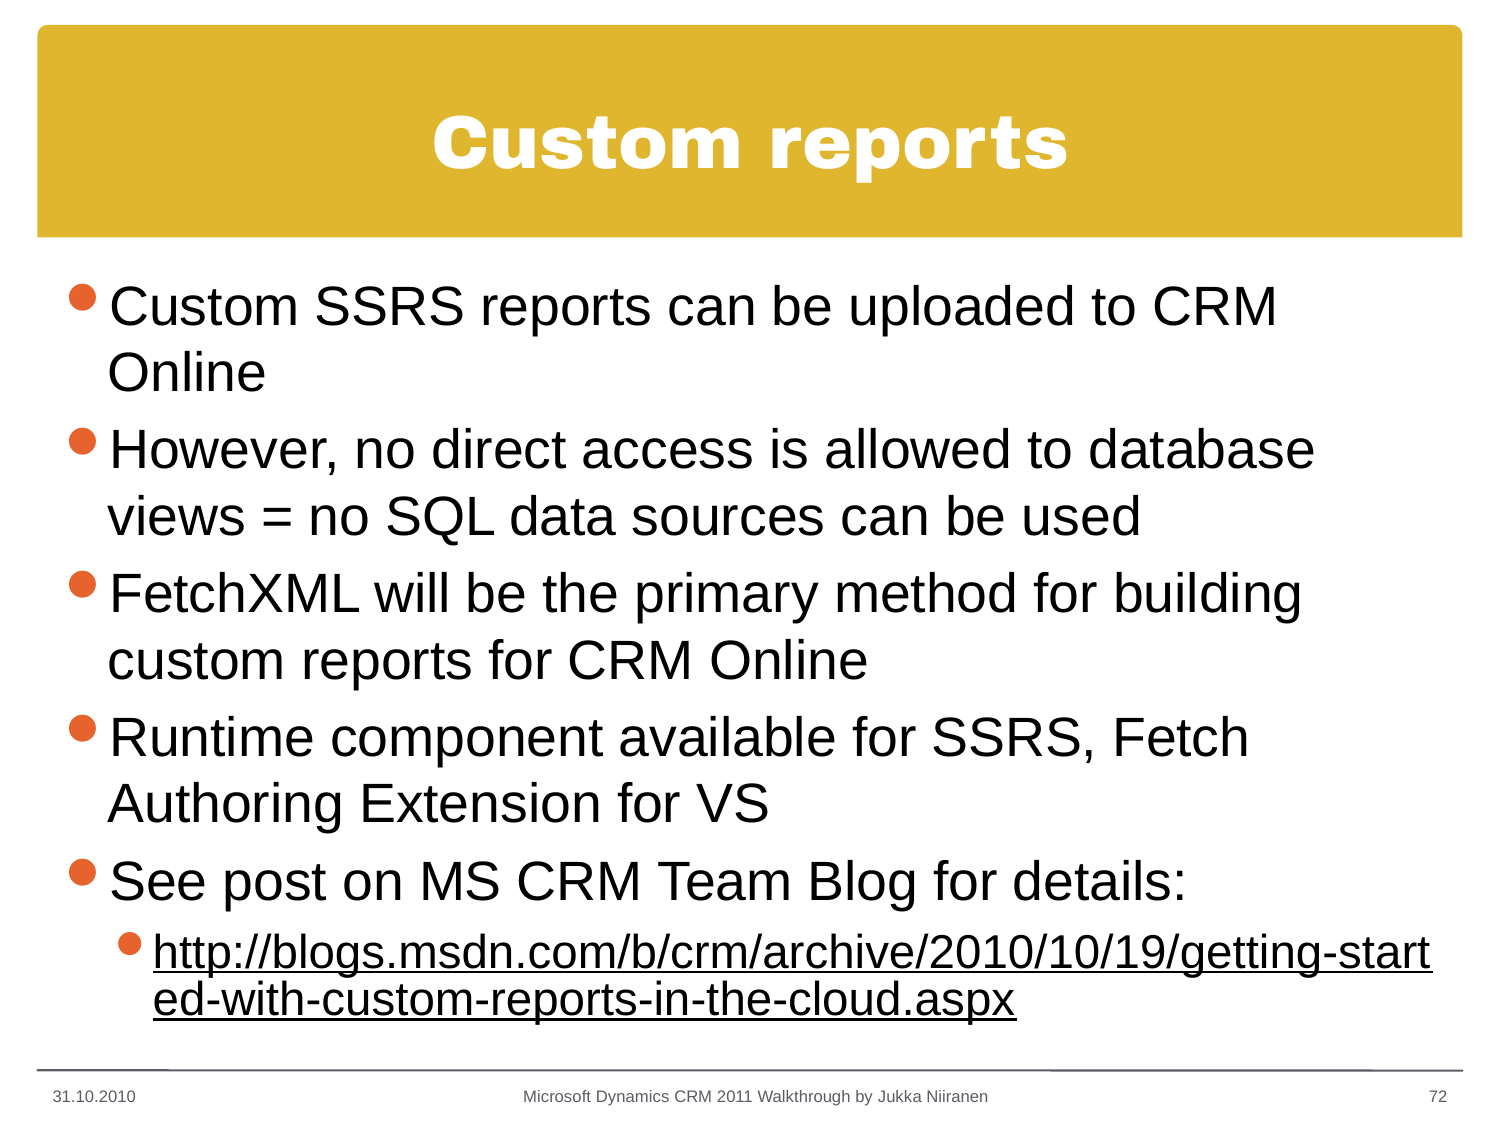

# Custom reports
Custom SSRS reports can be uploaded to CRM Online
However, no direct access is allowed to database views = no SQL data sources can be used
FetchXML will be the primary method for building custom reports for CRM Online
Runtime component available for SSRS, Fetch Authoring Extension for VS
See post on MS CRM Team Blog for details:
http://blogs.msdn.com/b/crm/archive/2010/10/19/getting-started-with-custom-reports-in-the-cloud.aspx
31.10.2010
Microsoft Dynamics CRM 2011 Walkthrough by Jukka Niiranen
72